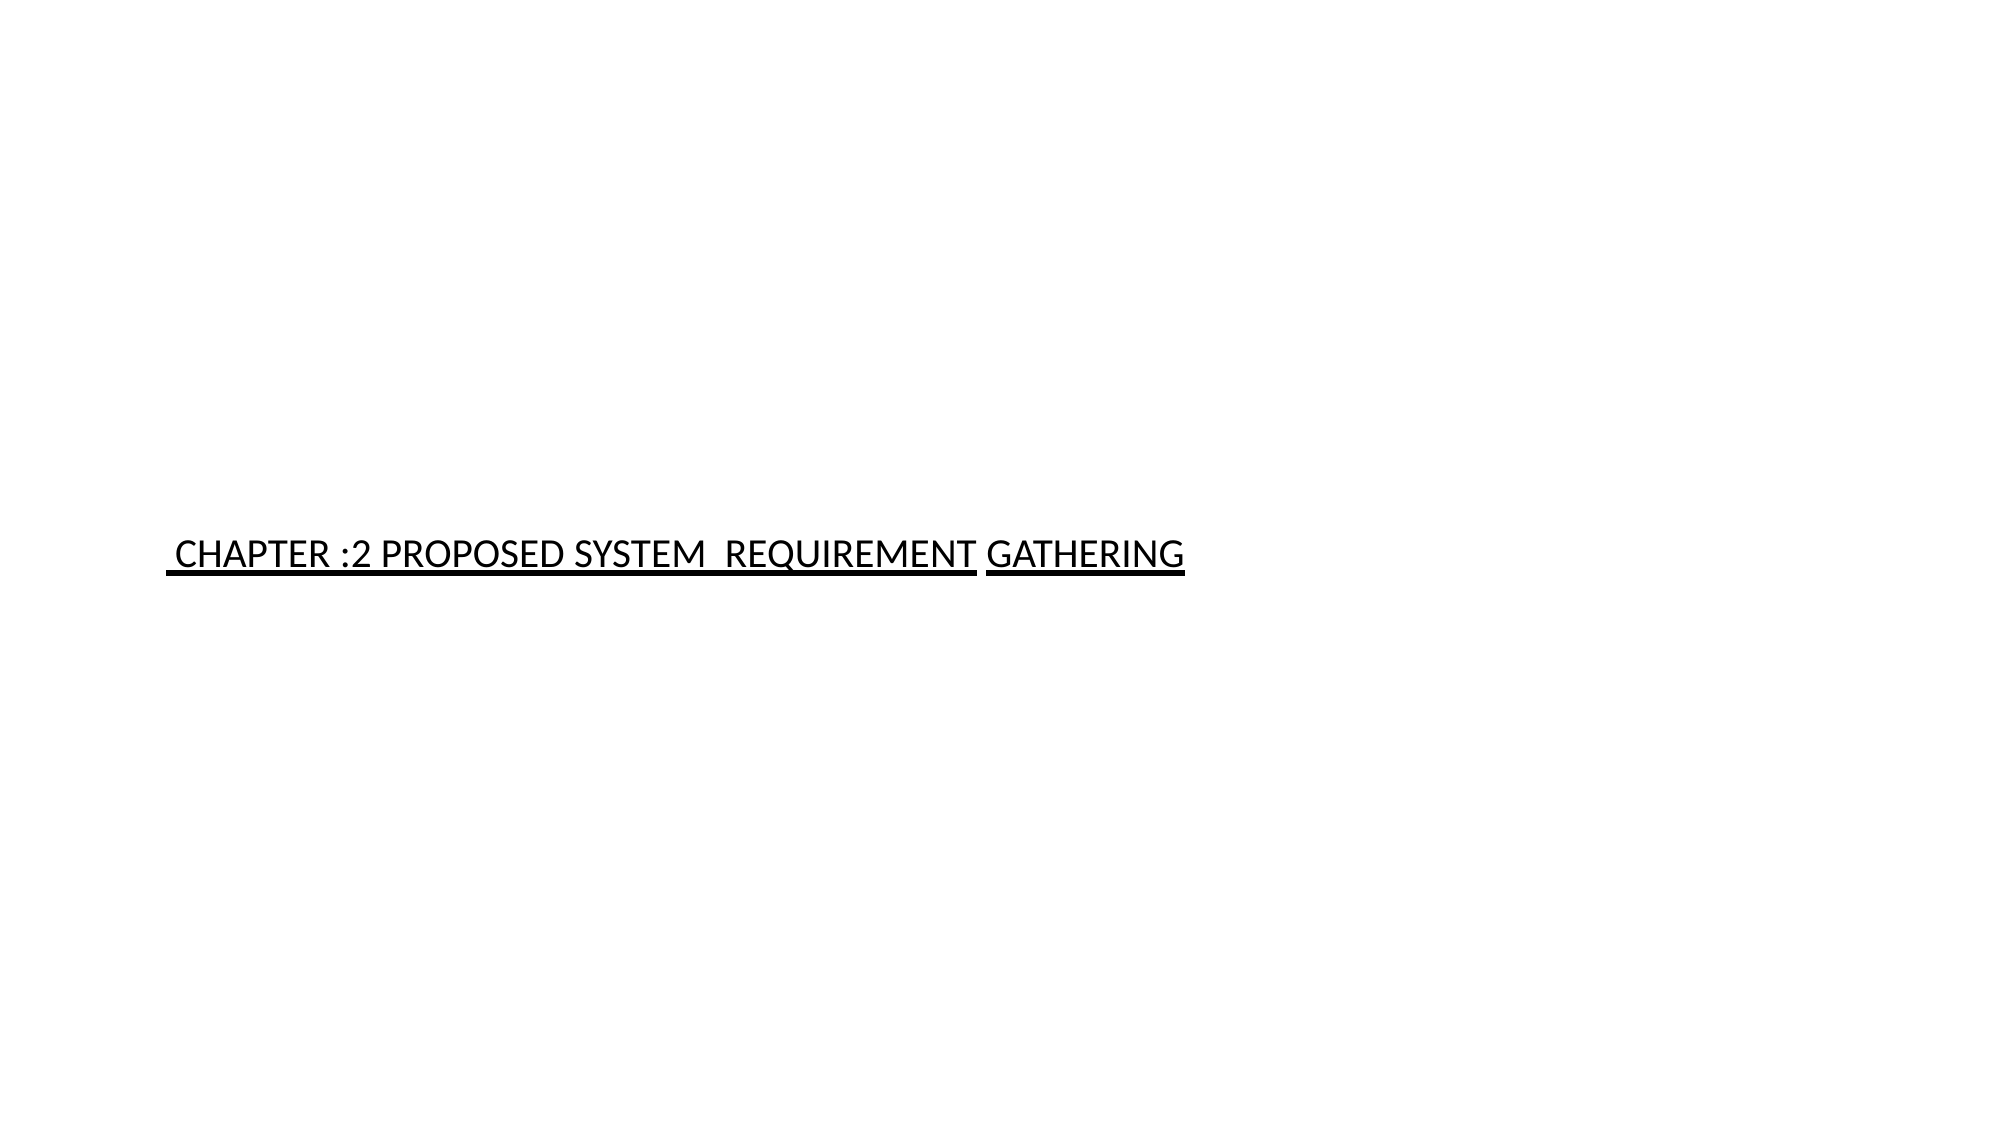

# CHAPTER :2 PROPOSED SYSTEM  REQUIREMENT GATHERING